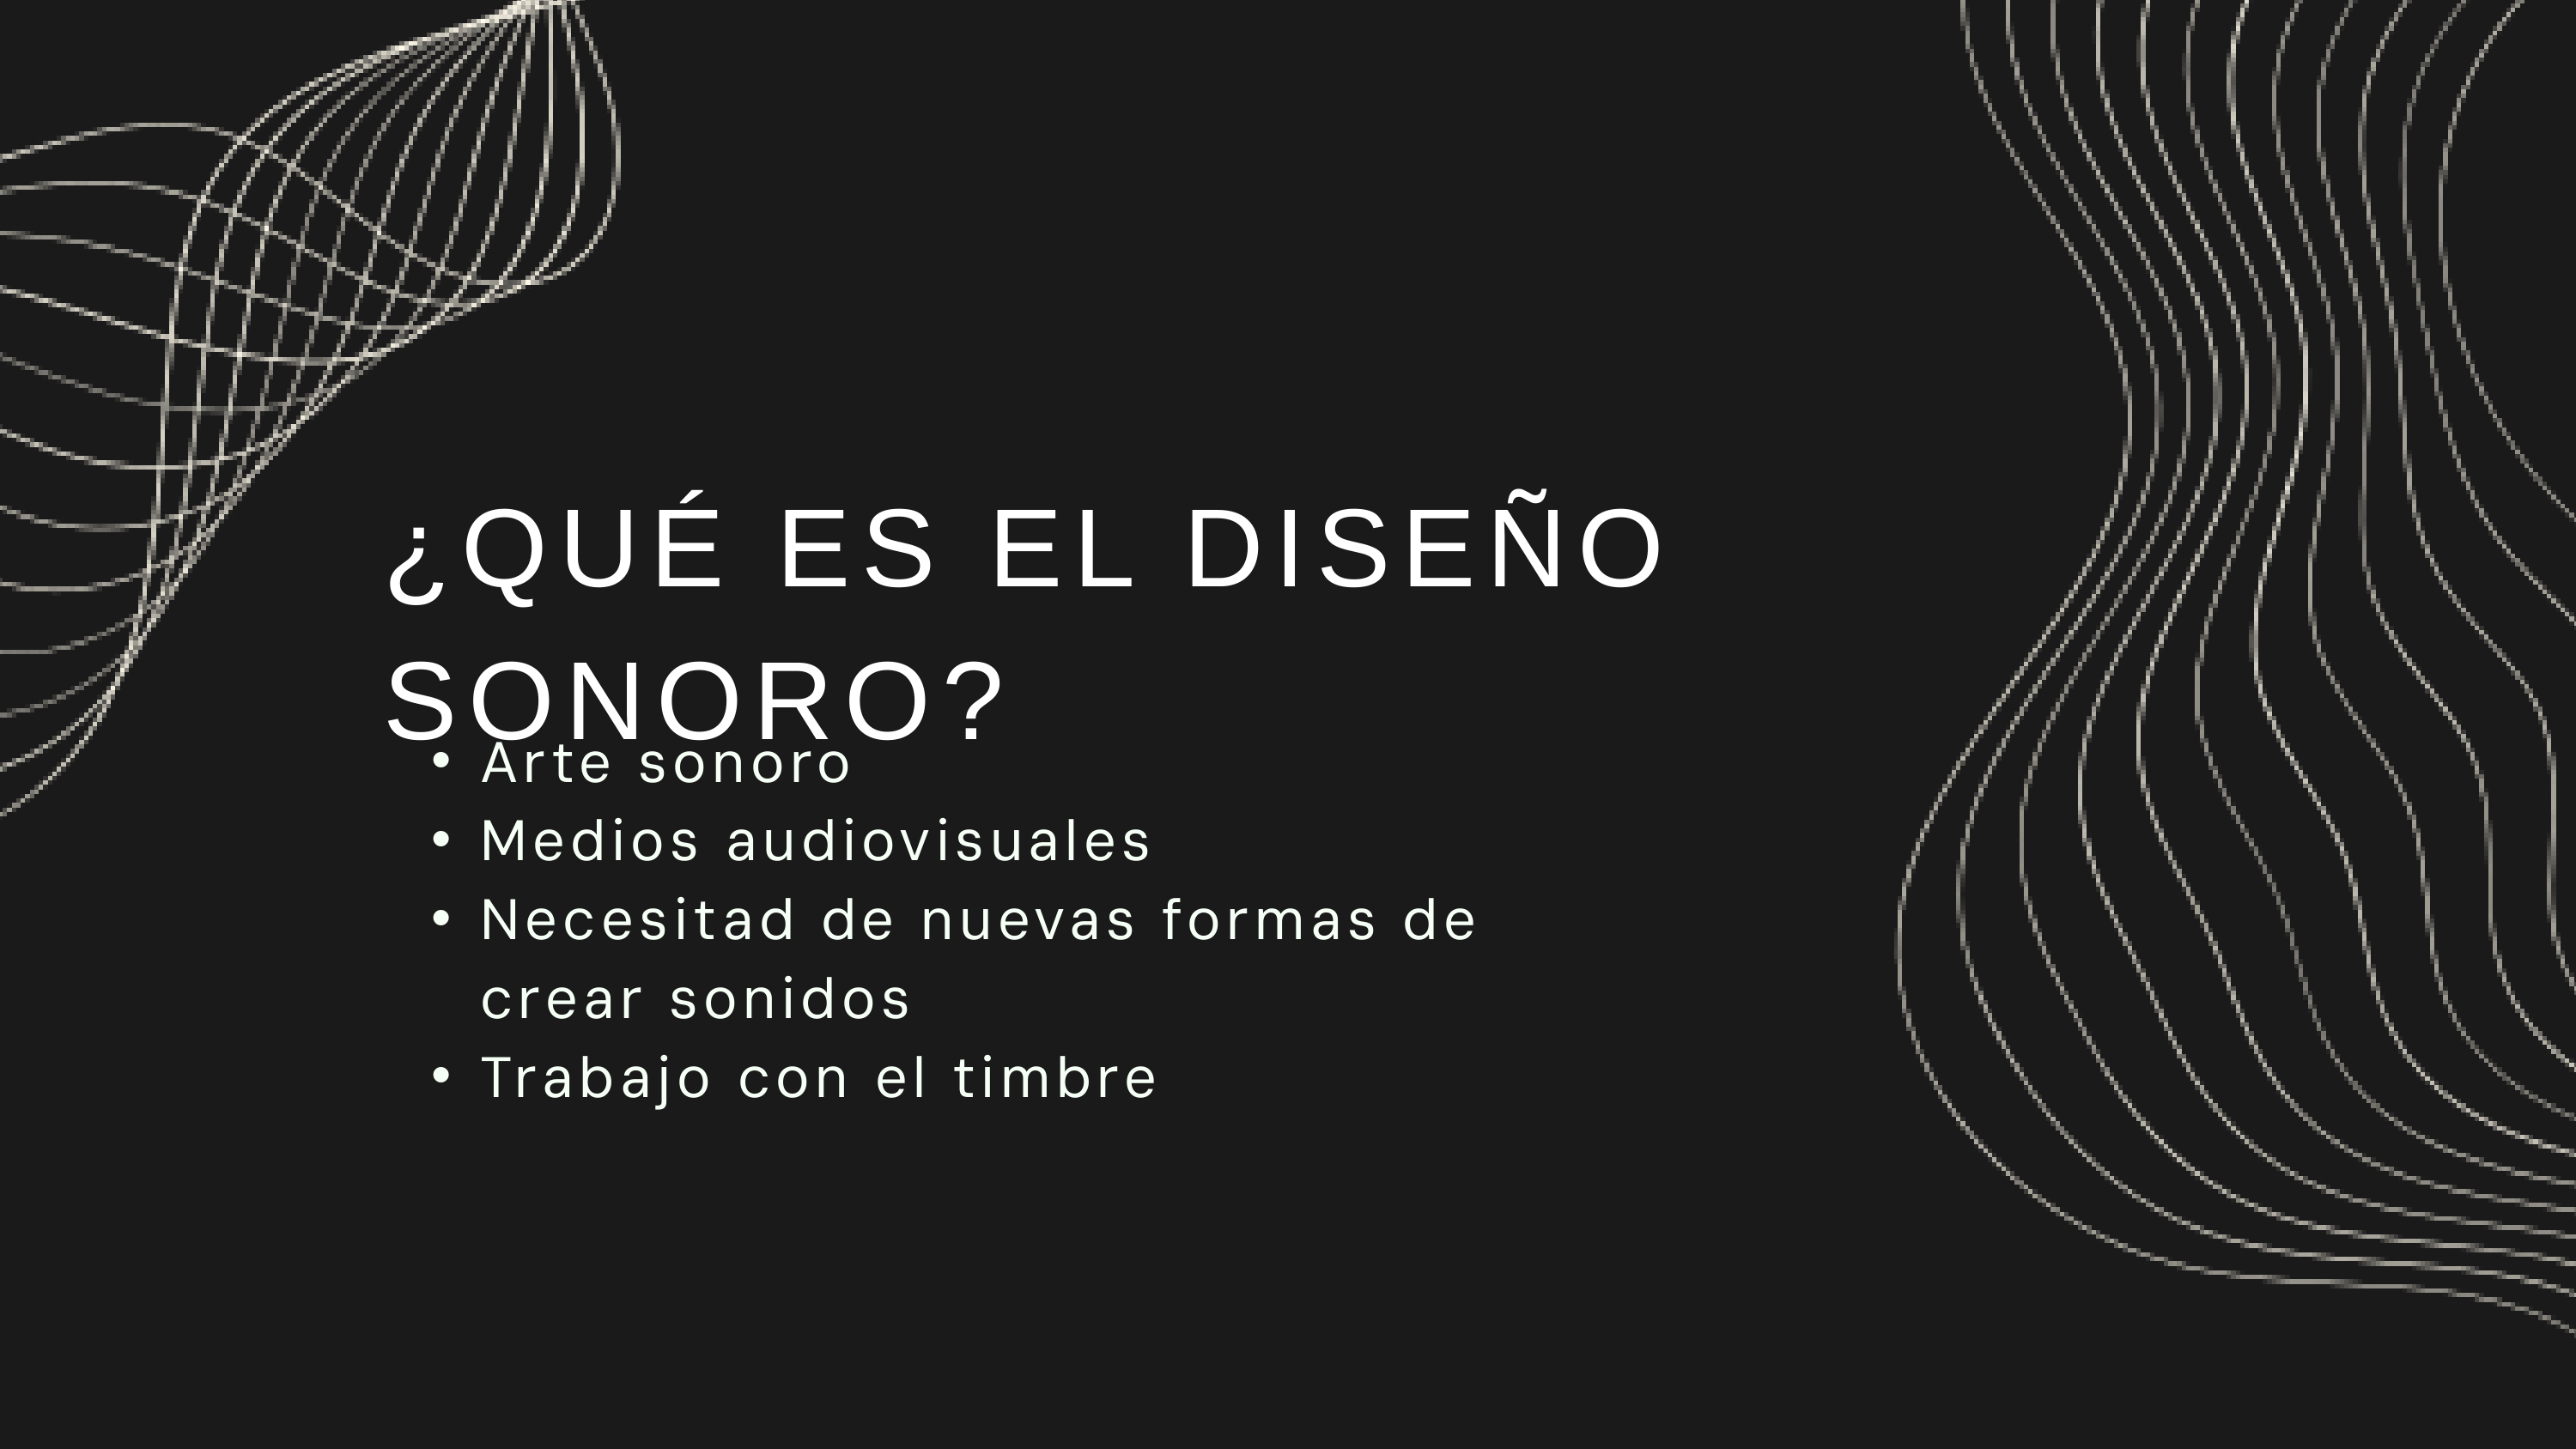

¿QUÉ ES EL DISEÑO SONORO?
Arte sonoro
Medios audiovisuales
Necesitad de nuevas formas de crear sonidos
Trabajo con el timbre